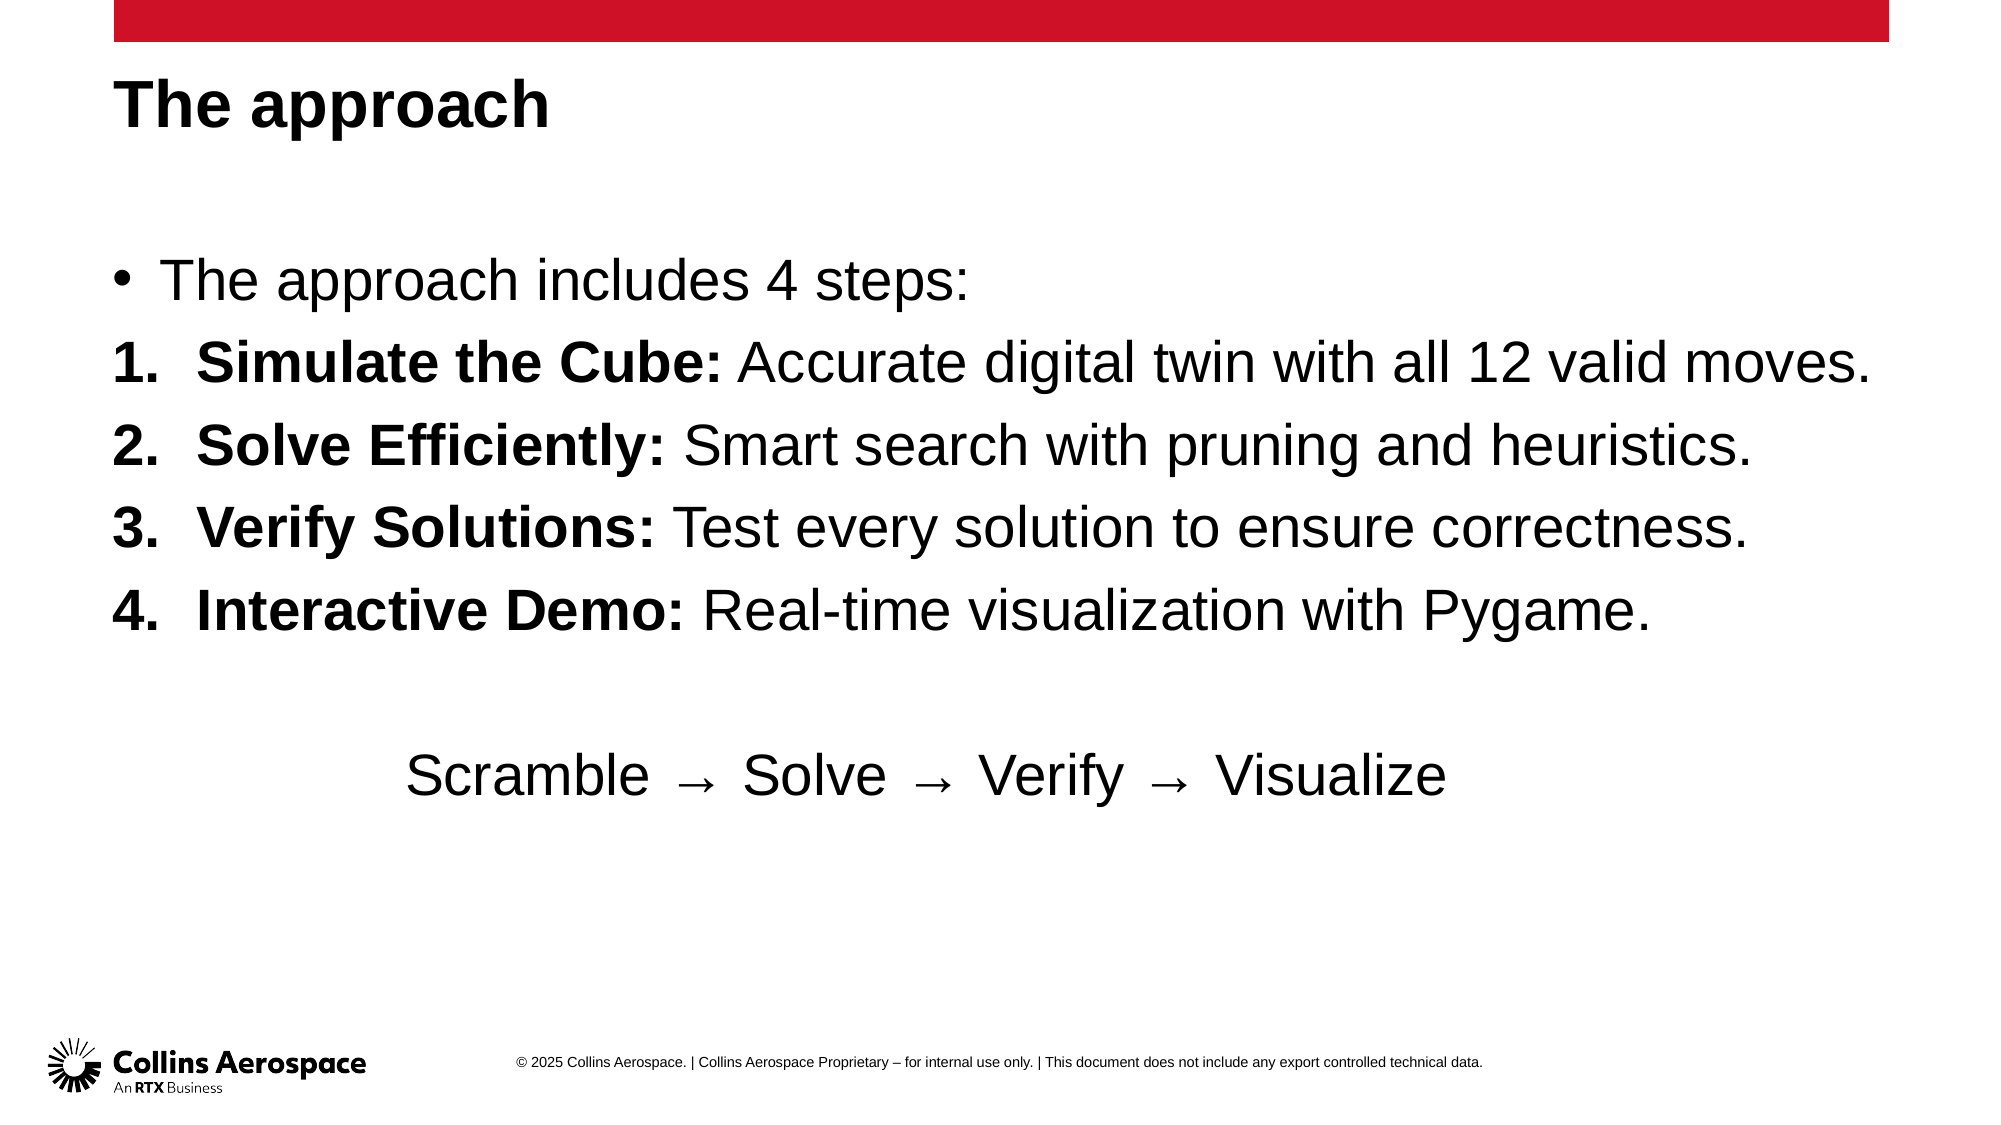

# The approach
The approach includes 4 steps:
Simulate the Cube: Accurate digital twin with all 12 valid moves.
Solve Efficiently: Smart search with pruning and heuristics.
Verify Solutions: Test every solution to ensure correctness.
Interactive Demo: Real-time visualization with Pygame.

                  Scramble → Solve → Verify → Visualize

© 2025 Collins Aerospace. | Collins Aerospace Proprietary – for internal use only. | This document does not include any export controlled technical data.